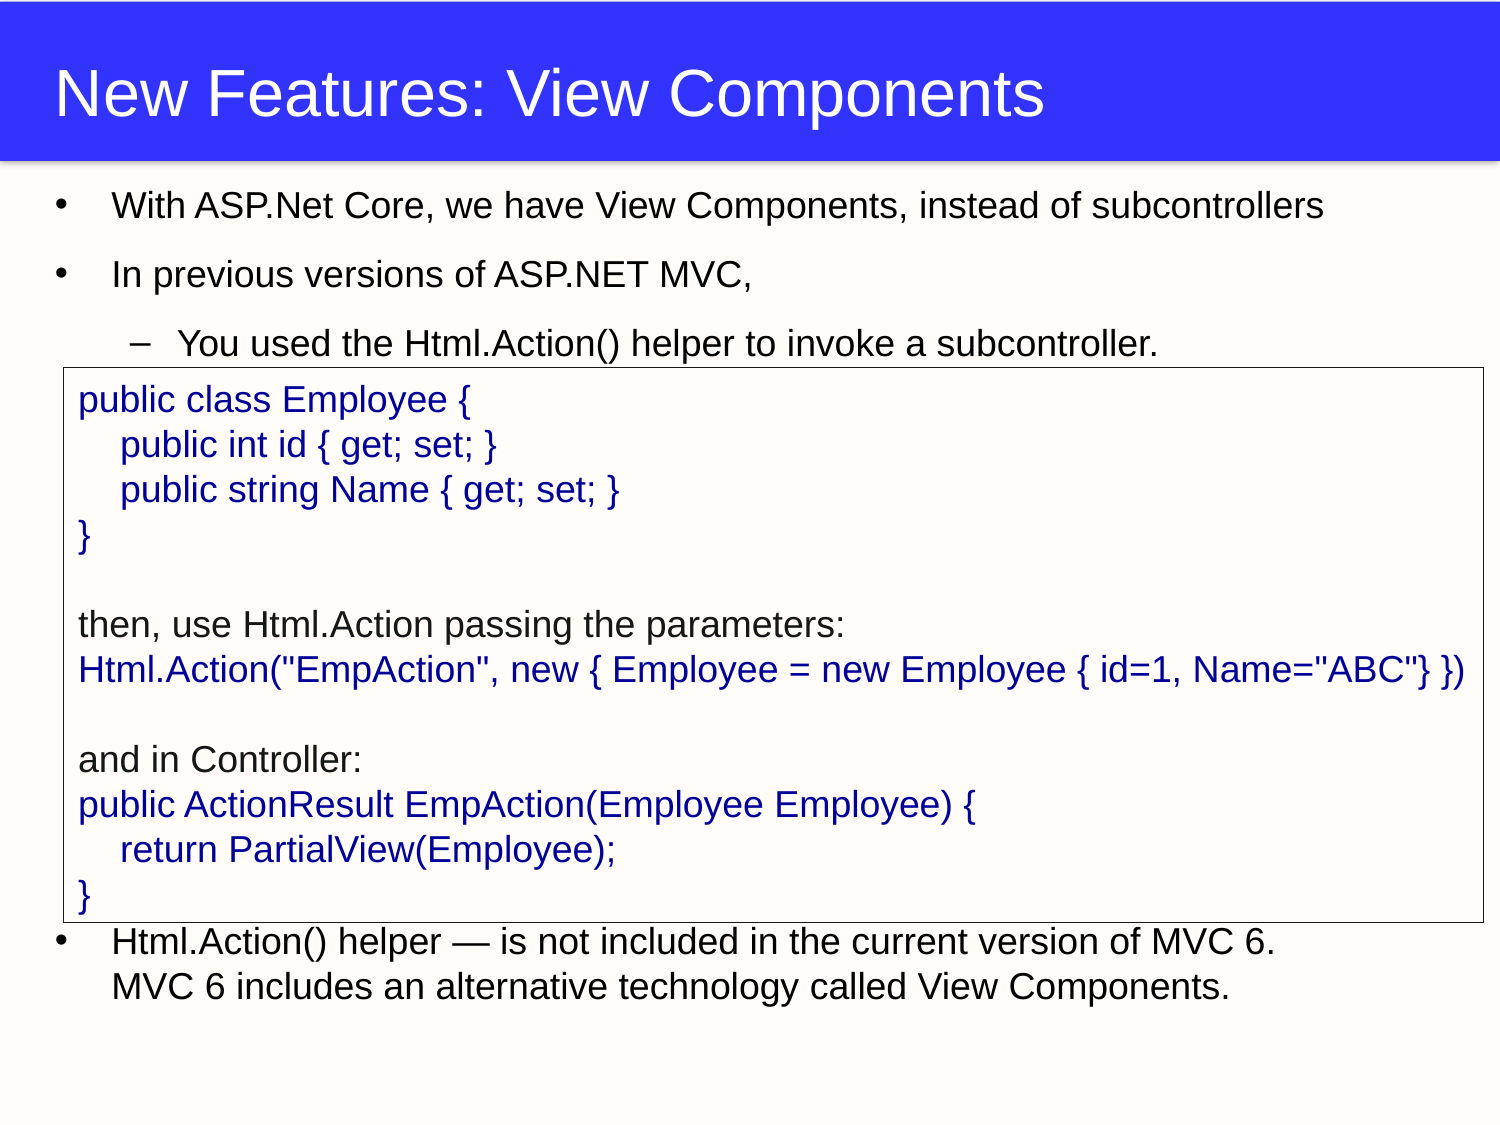

# New Features: View Components
With ASP.Net Core, we have View Components, instead of subcontrollers
In previous versions of ASP.NET MVC,
You used the Html.Action() helper to invoke a subcontroller.

Html.Action() helper — is not included in the current version of MVC 6.
MVC 6 includes an alternative technology called View Components.

public class Employee {
    public int id { get; set; }
    public string Name { get; set; }
}

then, use Html.Action passing the parameters:
Html.Action("EmpAction", new { Employee = new Employee { id=1, Name="ABC"} })

and in Controller:
public ActionResult EmpAction(Employee Employee) {
    return PartialView(Employee);
}